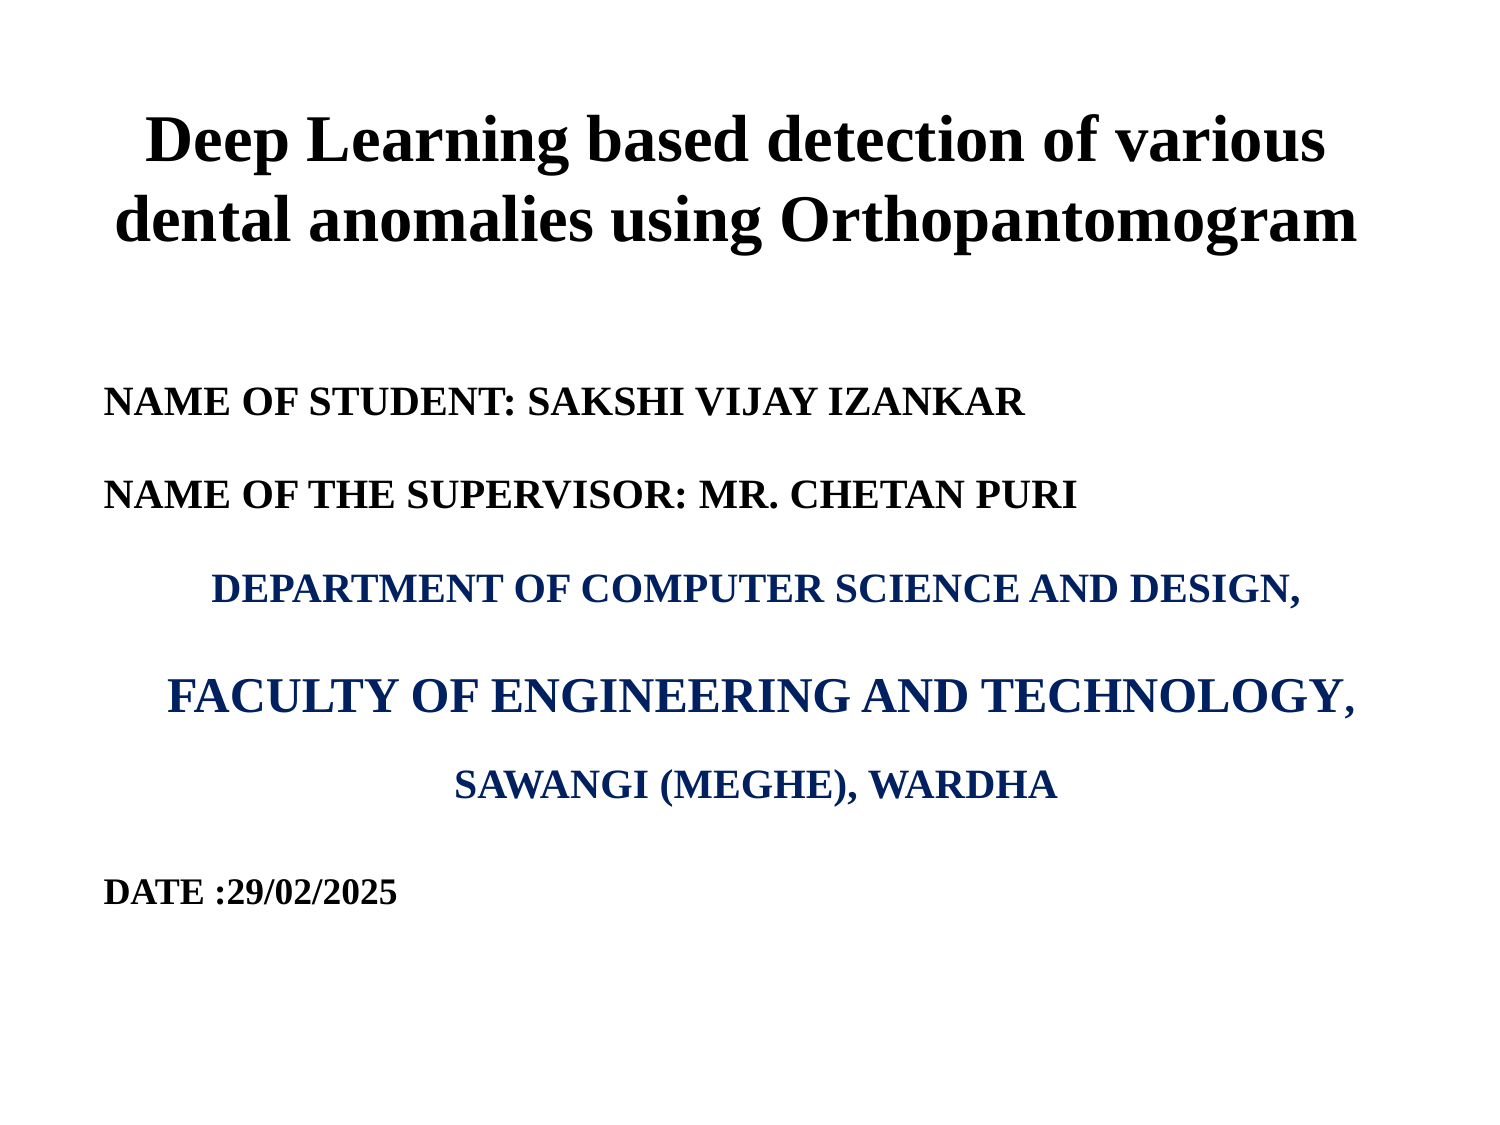

Deep Learning based detection of various dental anomalies using Orthopantomogram

#
NAME OF STUDENT: SAKSHI VIJAY IZANKAR
NAME OF THE SUPERVISOR: MR. CHETAN PURI
DEPARTMENT OF COMPUTER SCIENCE AND DESIGN,
 FACULTY OF ENGINEERING AND TECHNOLOGY, SAWANGI (MEGHE), WARDHA

DATE :29/02/2025